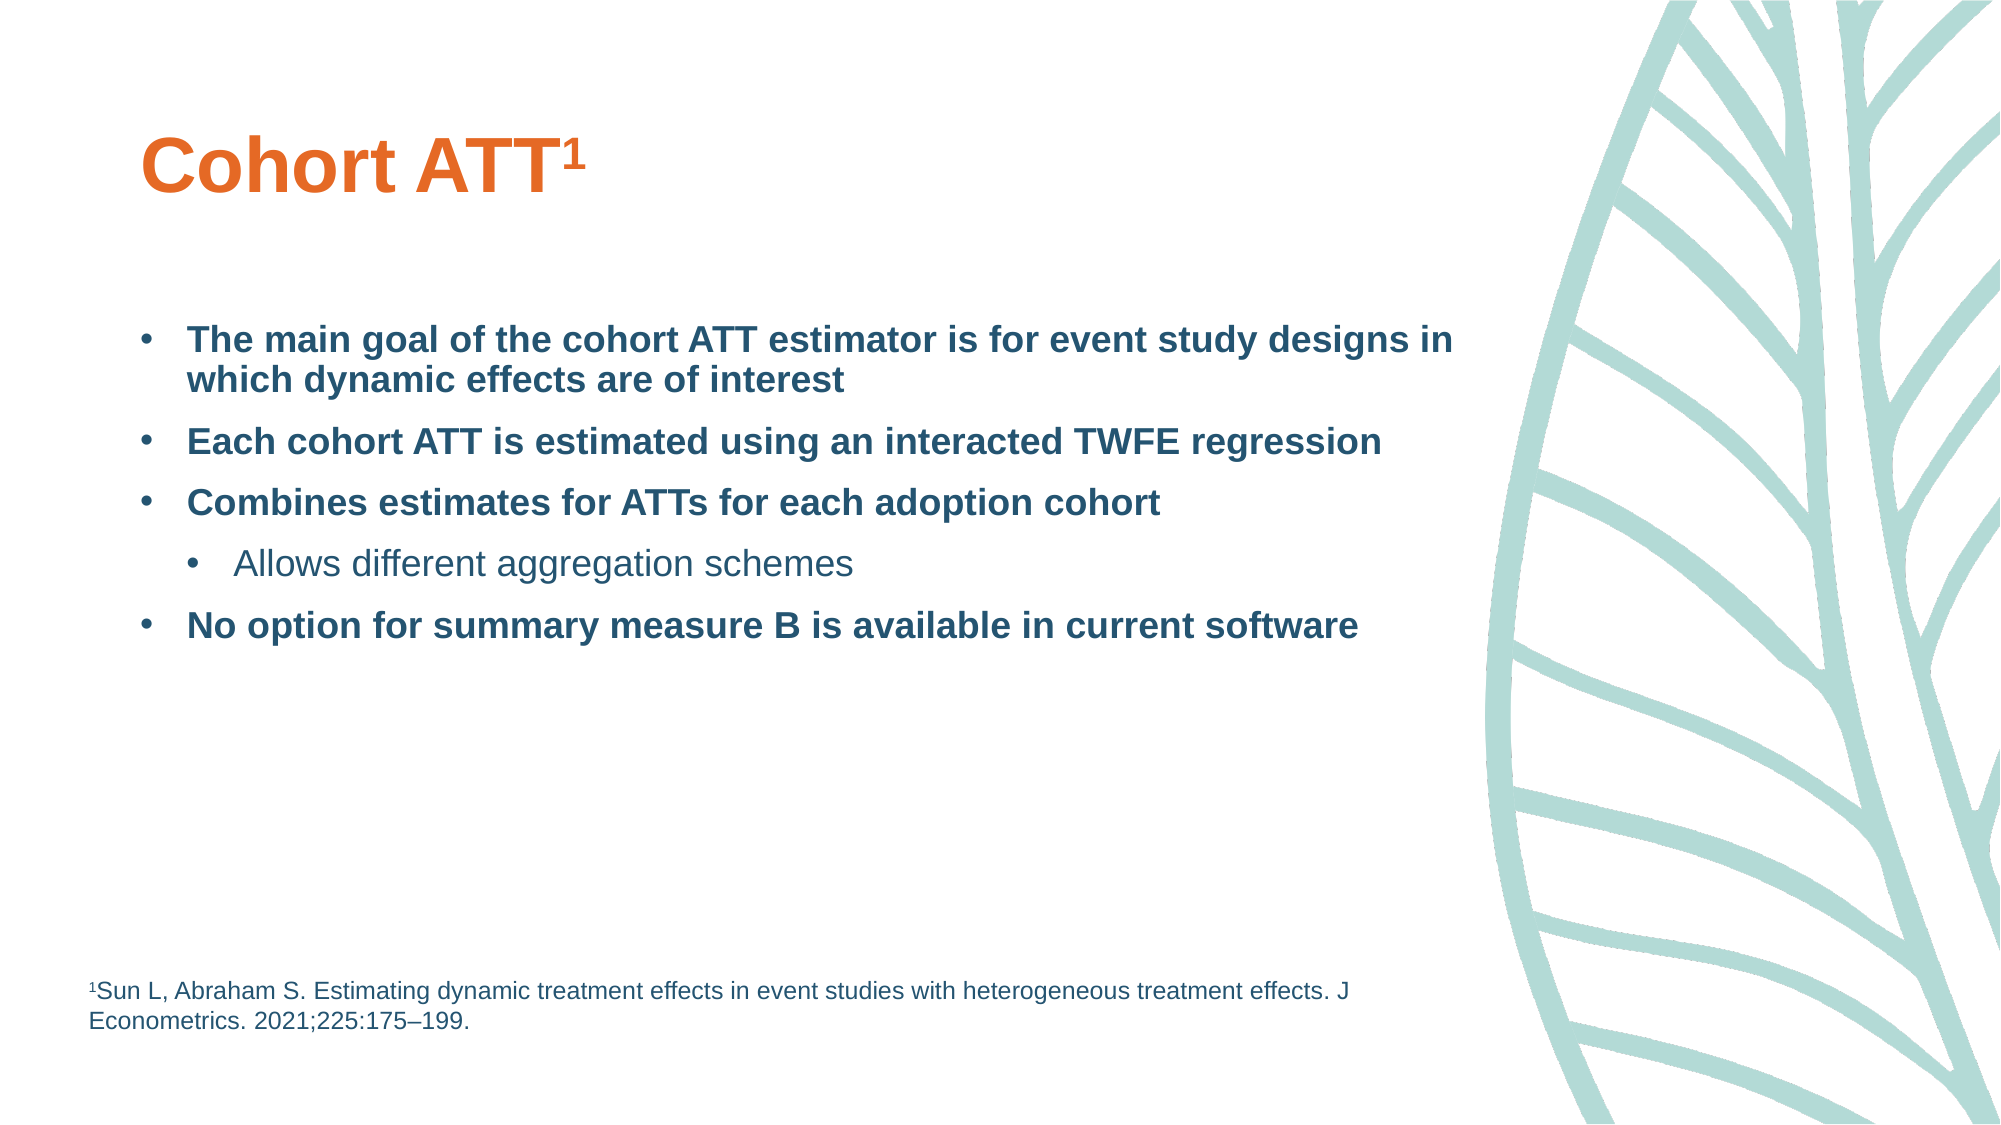

# Cohort ATT1
The main goal of the cohort ATT estimator is for event study designs in which dynamic effects are of interest
Each cohort ATT is estimated using an interacted TWFE regression
Combines estimates for ATTs for each adoption cohort
Allows different aggregation schemes
No option for summary measure B is available in current software

1Sun L, Abraham S. Estimating dynamic treatment effects in event studies with heterogeneous treatment effects. J Econometrics. 2021;225:175–199.